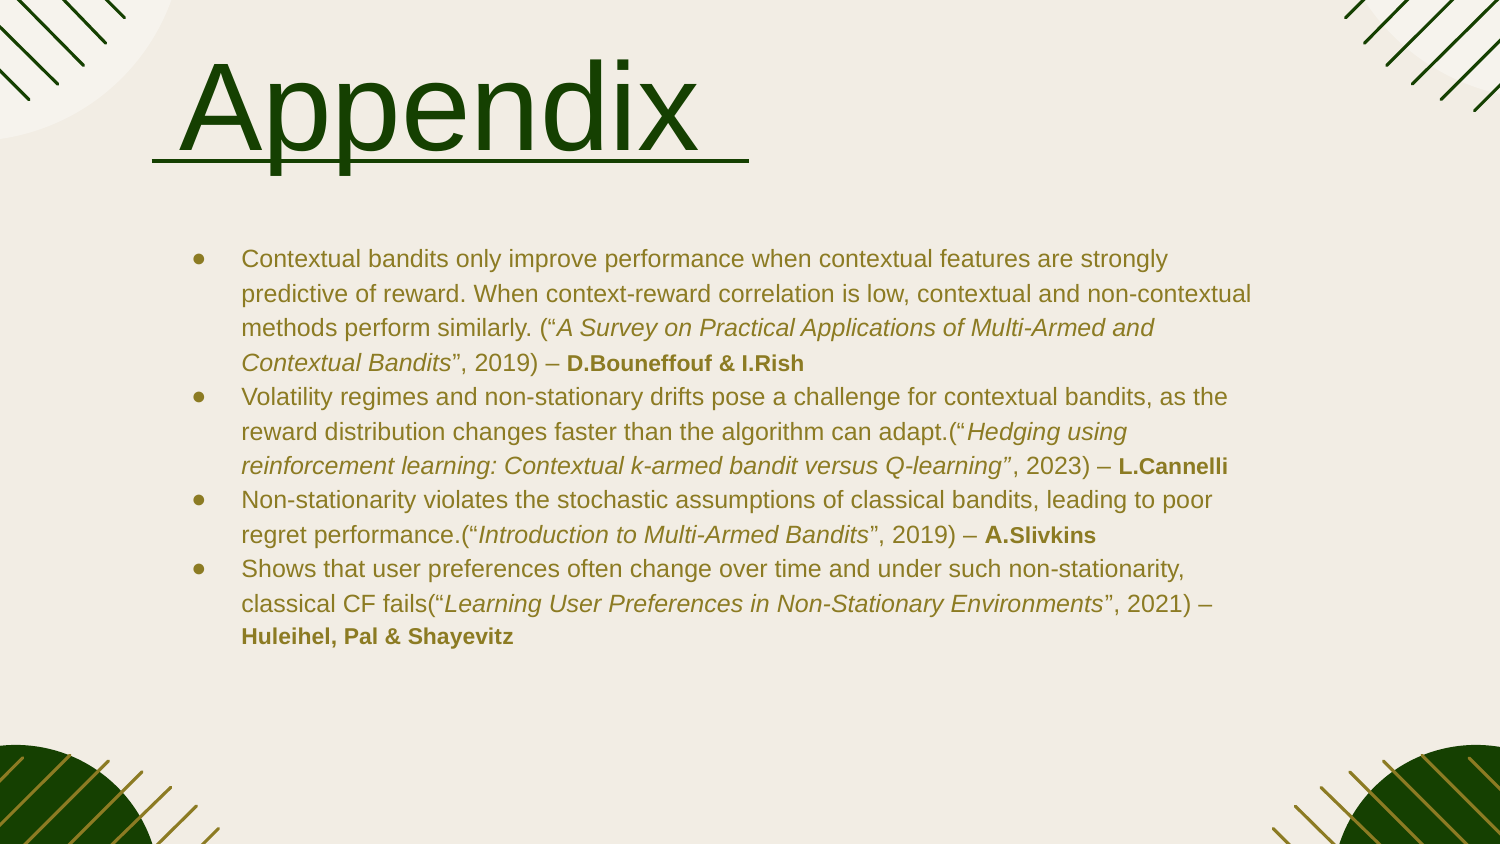

# Appendix
Contextual bandits only improve performance when contextual features are strongly predictive of reward. When context-reward correlation is low, contextual and non-contextual methods perform similarly. (“A Survey on Practical Applications of Multi-Armed and Contextual Bandits”, 2019) – D.Bouneffouf & I.Rish
Volatility regimes and non-stationary drifts pose a challenge for contextual bandits, as the reward distribution changes faster than the algorithm can adapt.(“Hedging using reinforcement learning: Contextual k-armed bandit versus Q-learning”, 2023) – L.Cannelli
Non-stationarity violates the stochastic assumptions of classical bandits, leading to poor regret performance.(“Introduction to Multi-Armed Bandits”, 2019) – A.Slivkins
Shows that user preferences often change over time and under such non-stationarity, classical CF fails(“Learning User Preferences in Non-Stationary Environments”, 2021) – Huleihel, Pal & Shayevitz